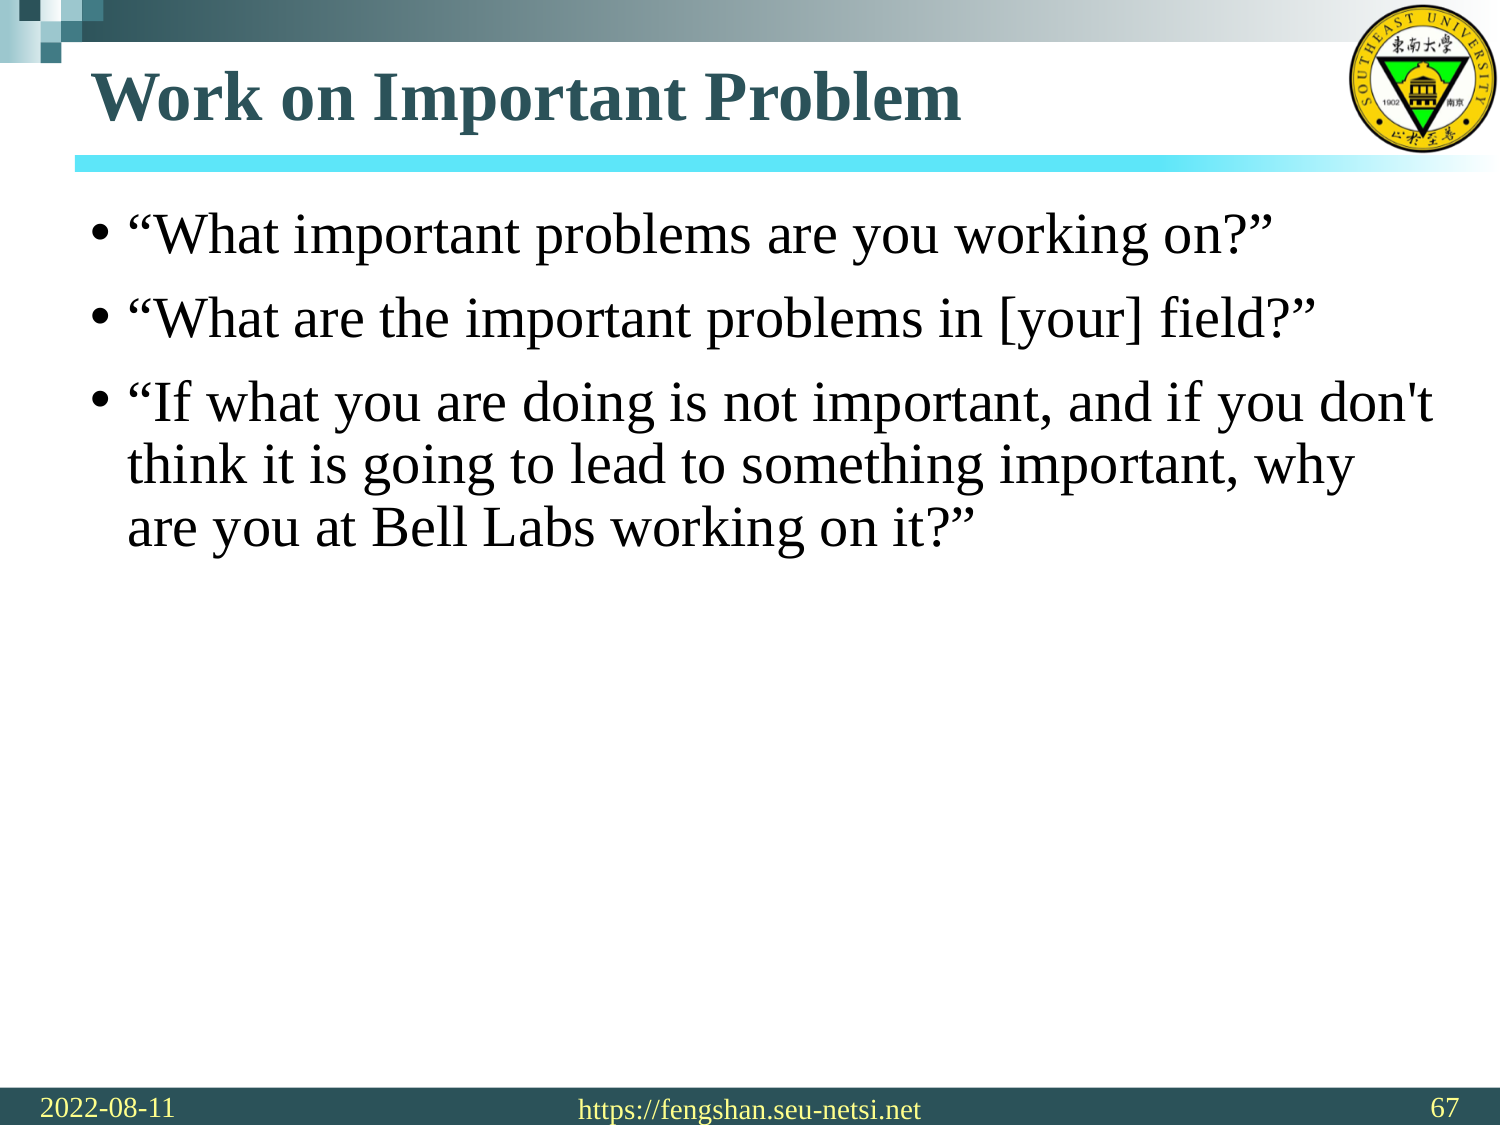

# Work on Important Problem
“What important problems are you working on?”
“What are the important problems in [your] field?”
“If what you are doing is not important, and if you don't think it is going to lead to something important, why are you at Bell Labs working on it?”

2022-08-11
67
https://fengshan.seu-netsi.net